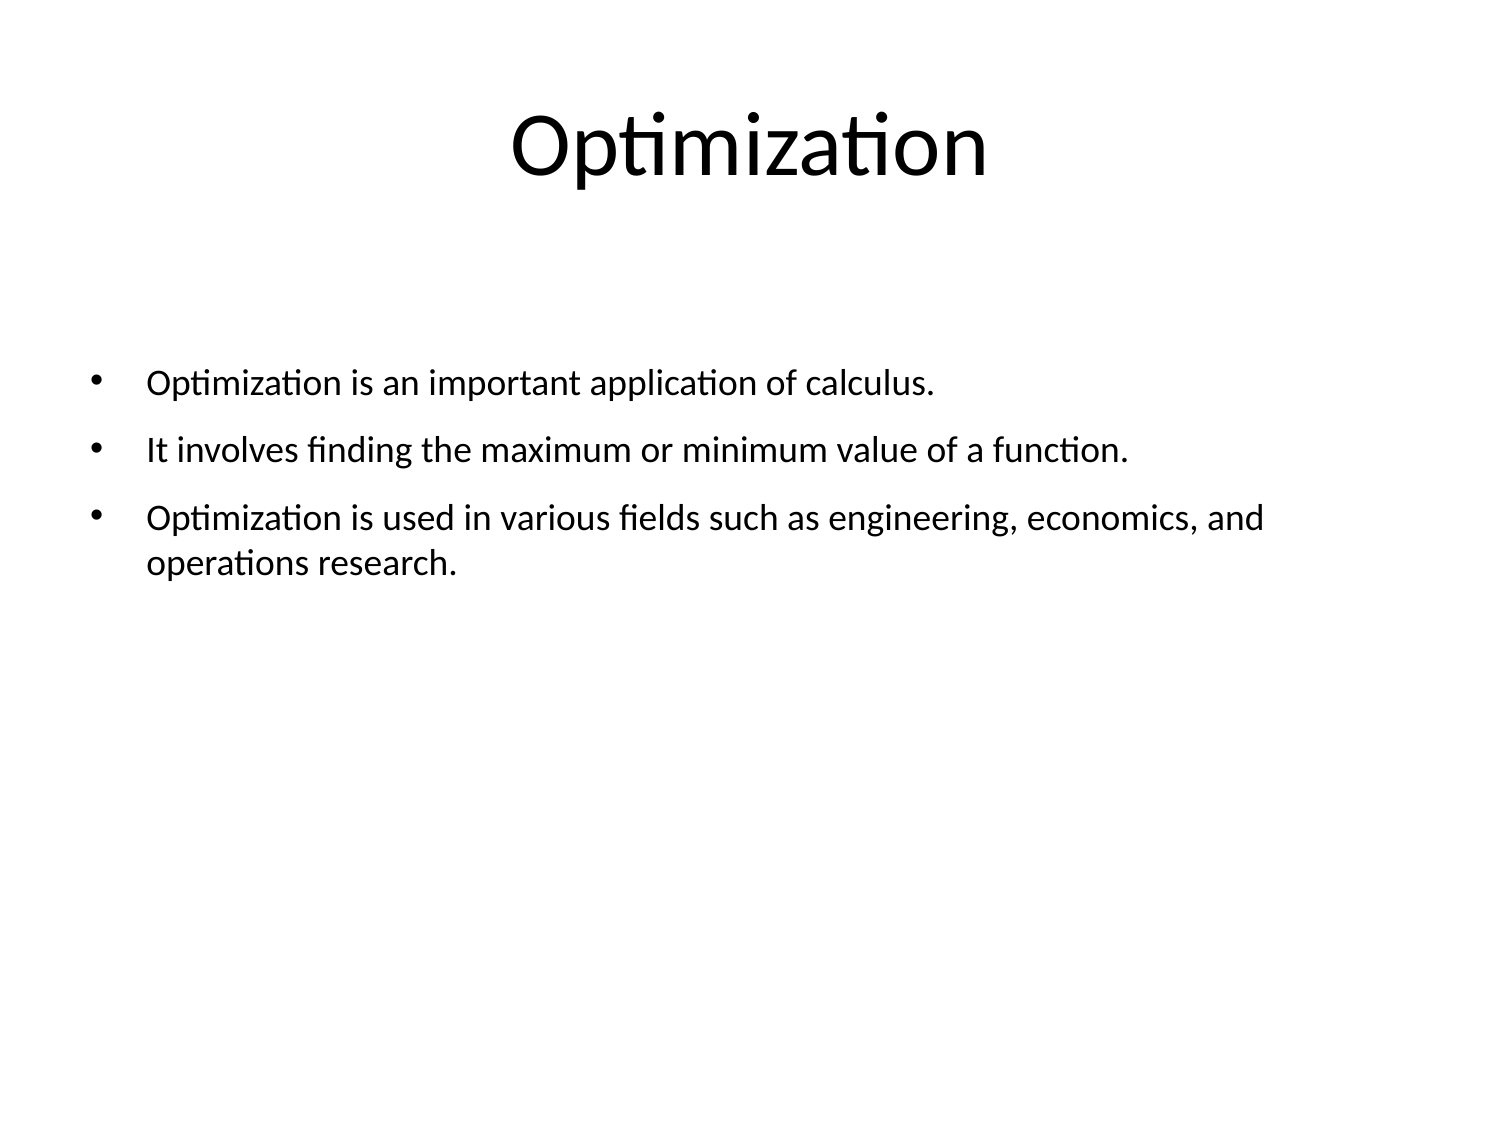

# Optimization

Optimization is an important application of calculus.
It involves finding the maximum or minimum value of a function.
Optimization is used in various fields such as engineering, economics, and operations research.